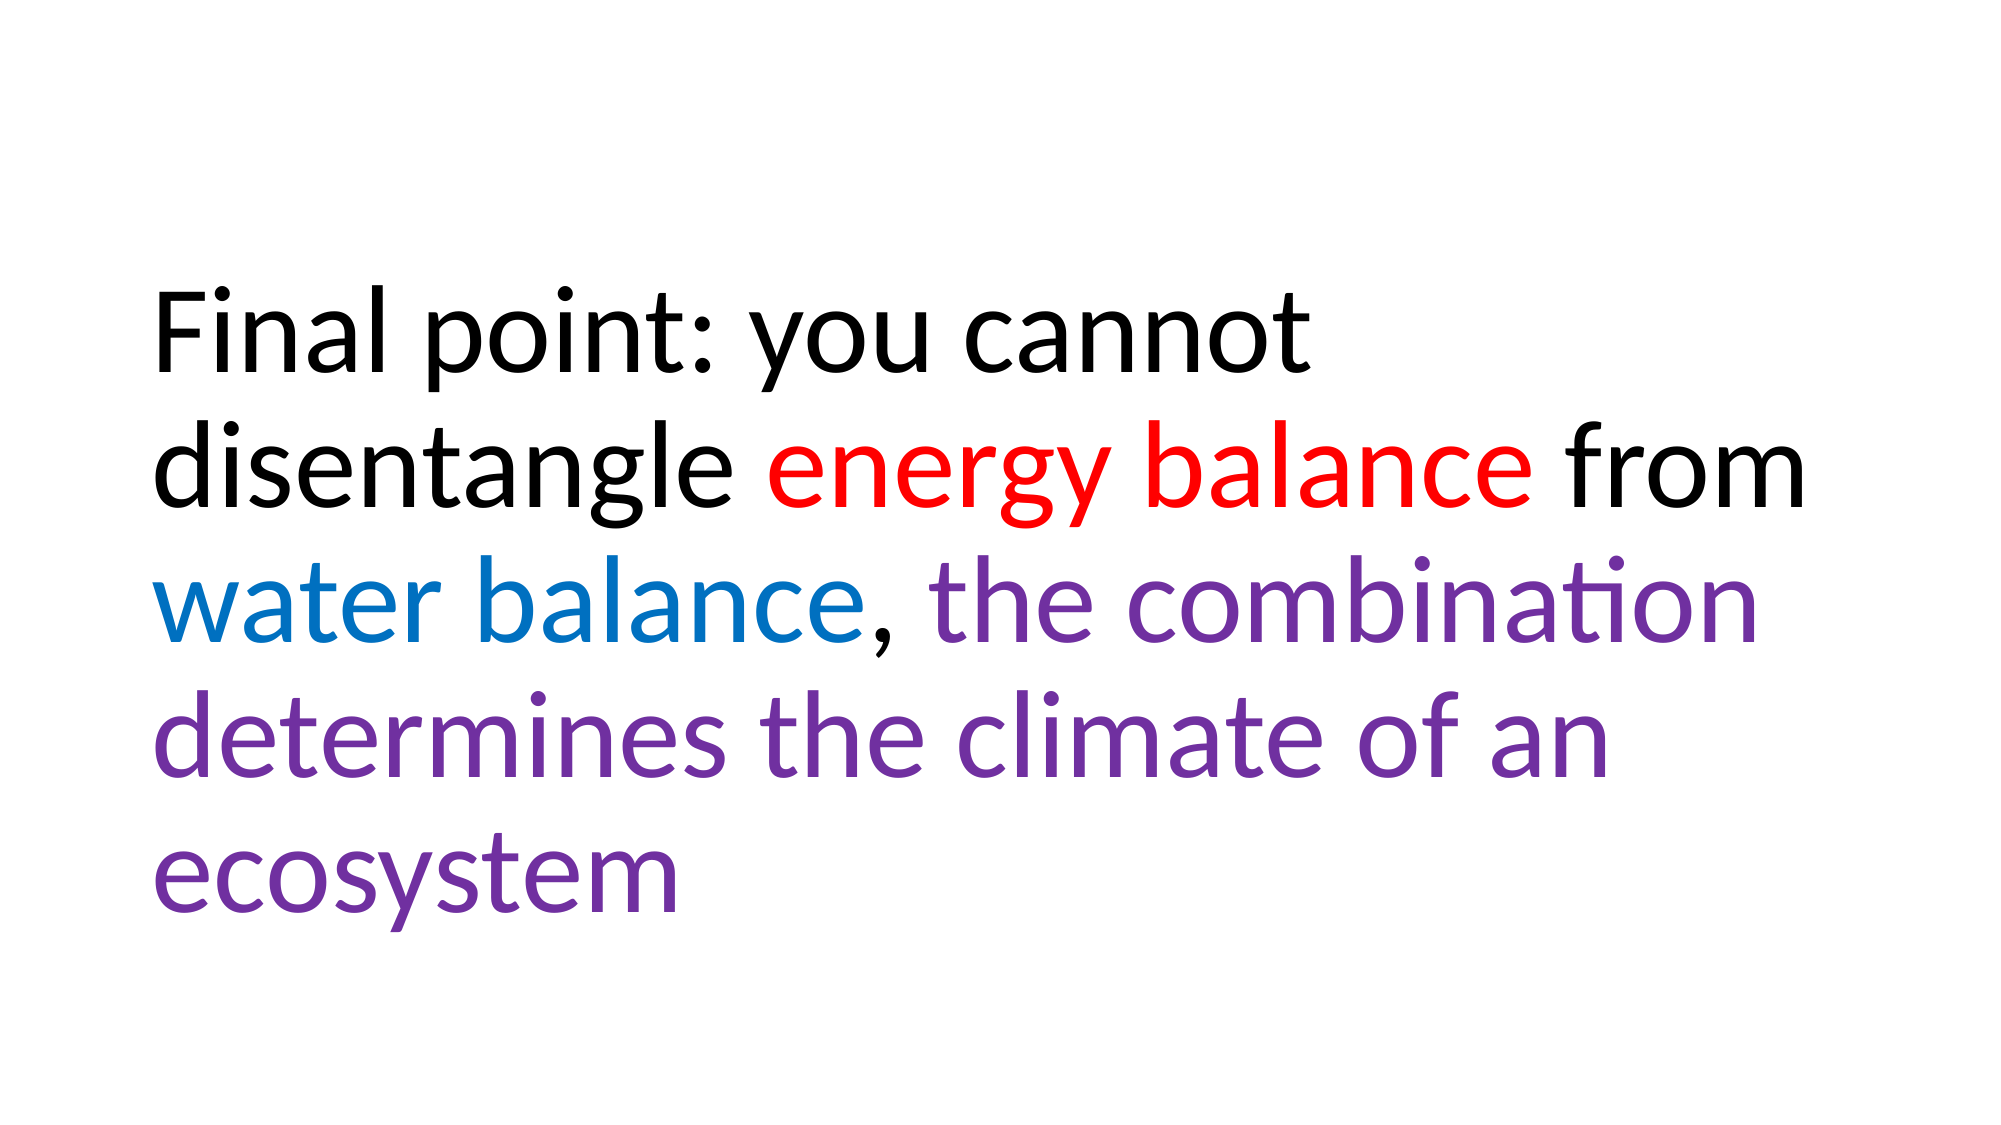

# Final point: you cannot disentangle energy balance from water balance, the combination determines the climate of an ecosystem